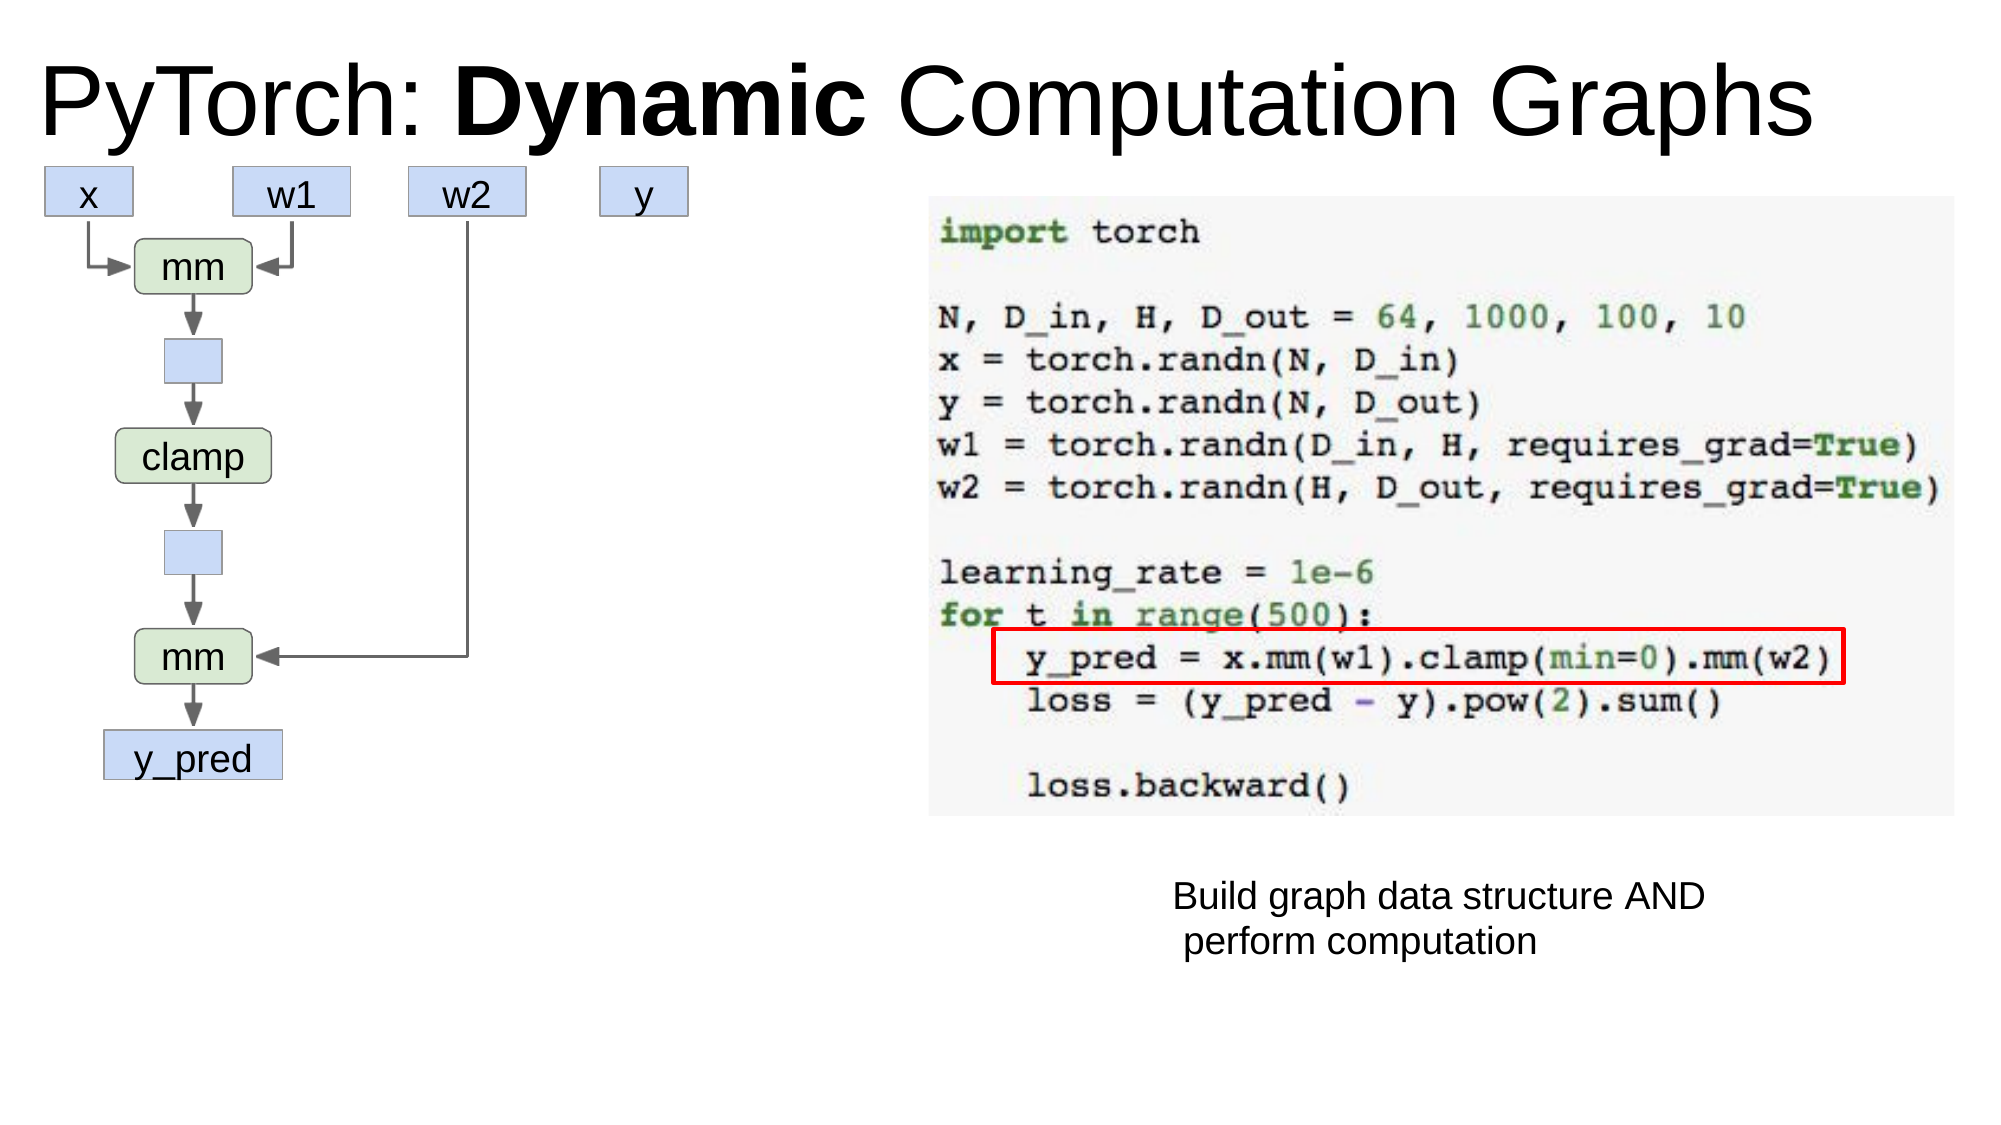

# PyTorch: Dynamic Computation Graphs
x
w1
w2
y

mm

clamp

mm

y_pred
Build graph data structure AND  perform computation
Fei-Fei Li & Justin Johnson & Serena Yeung
16